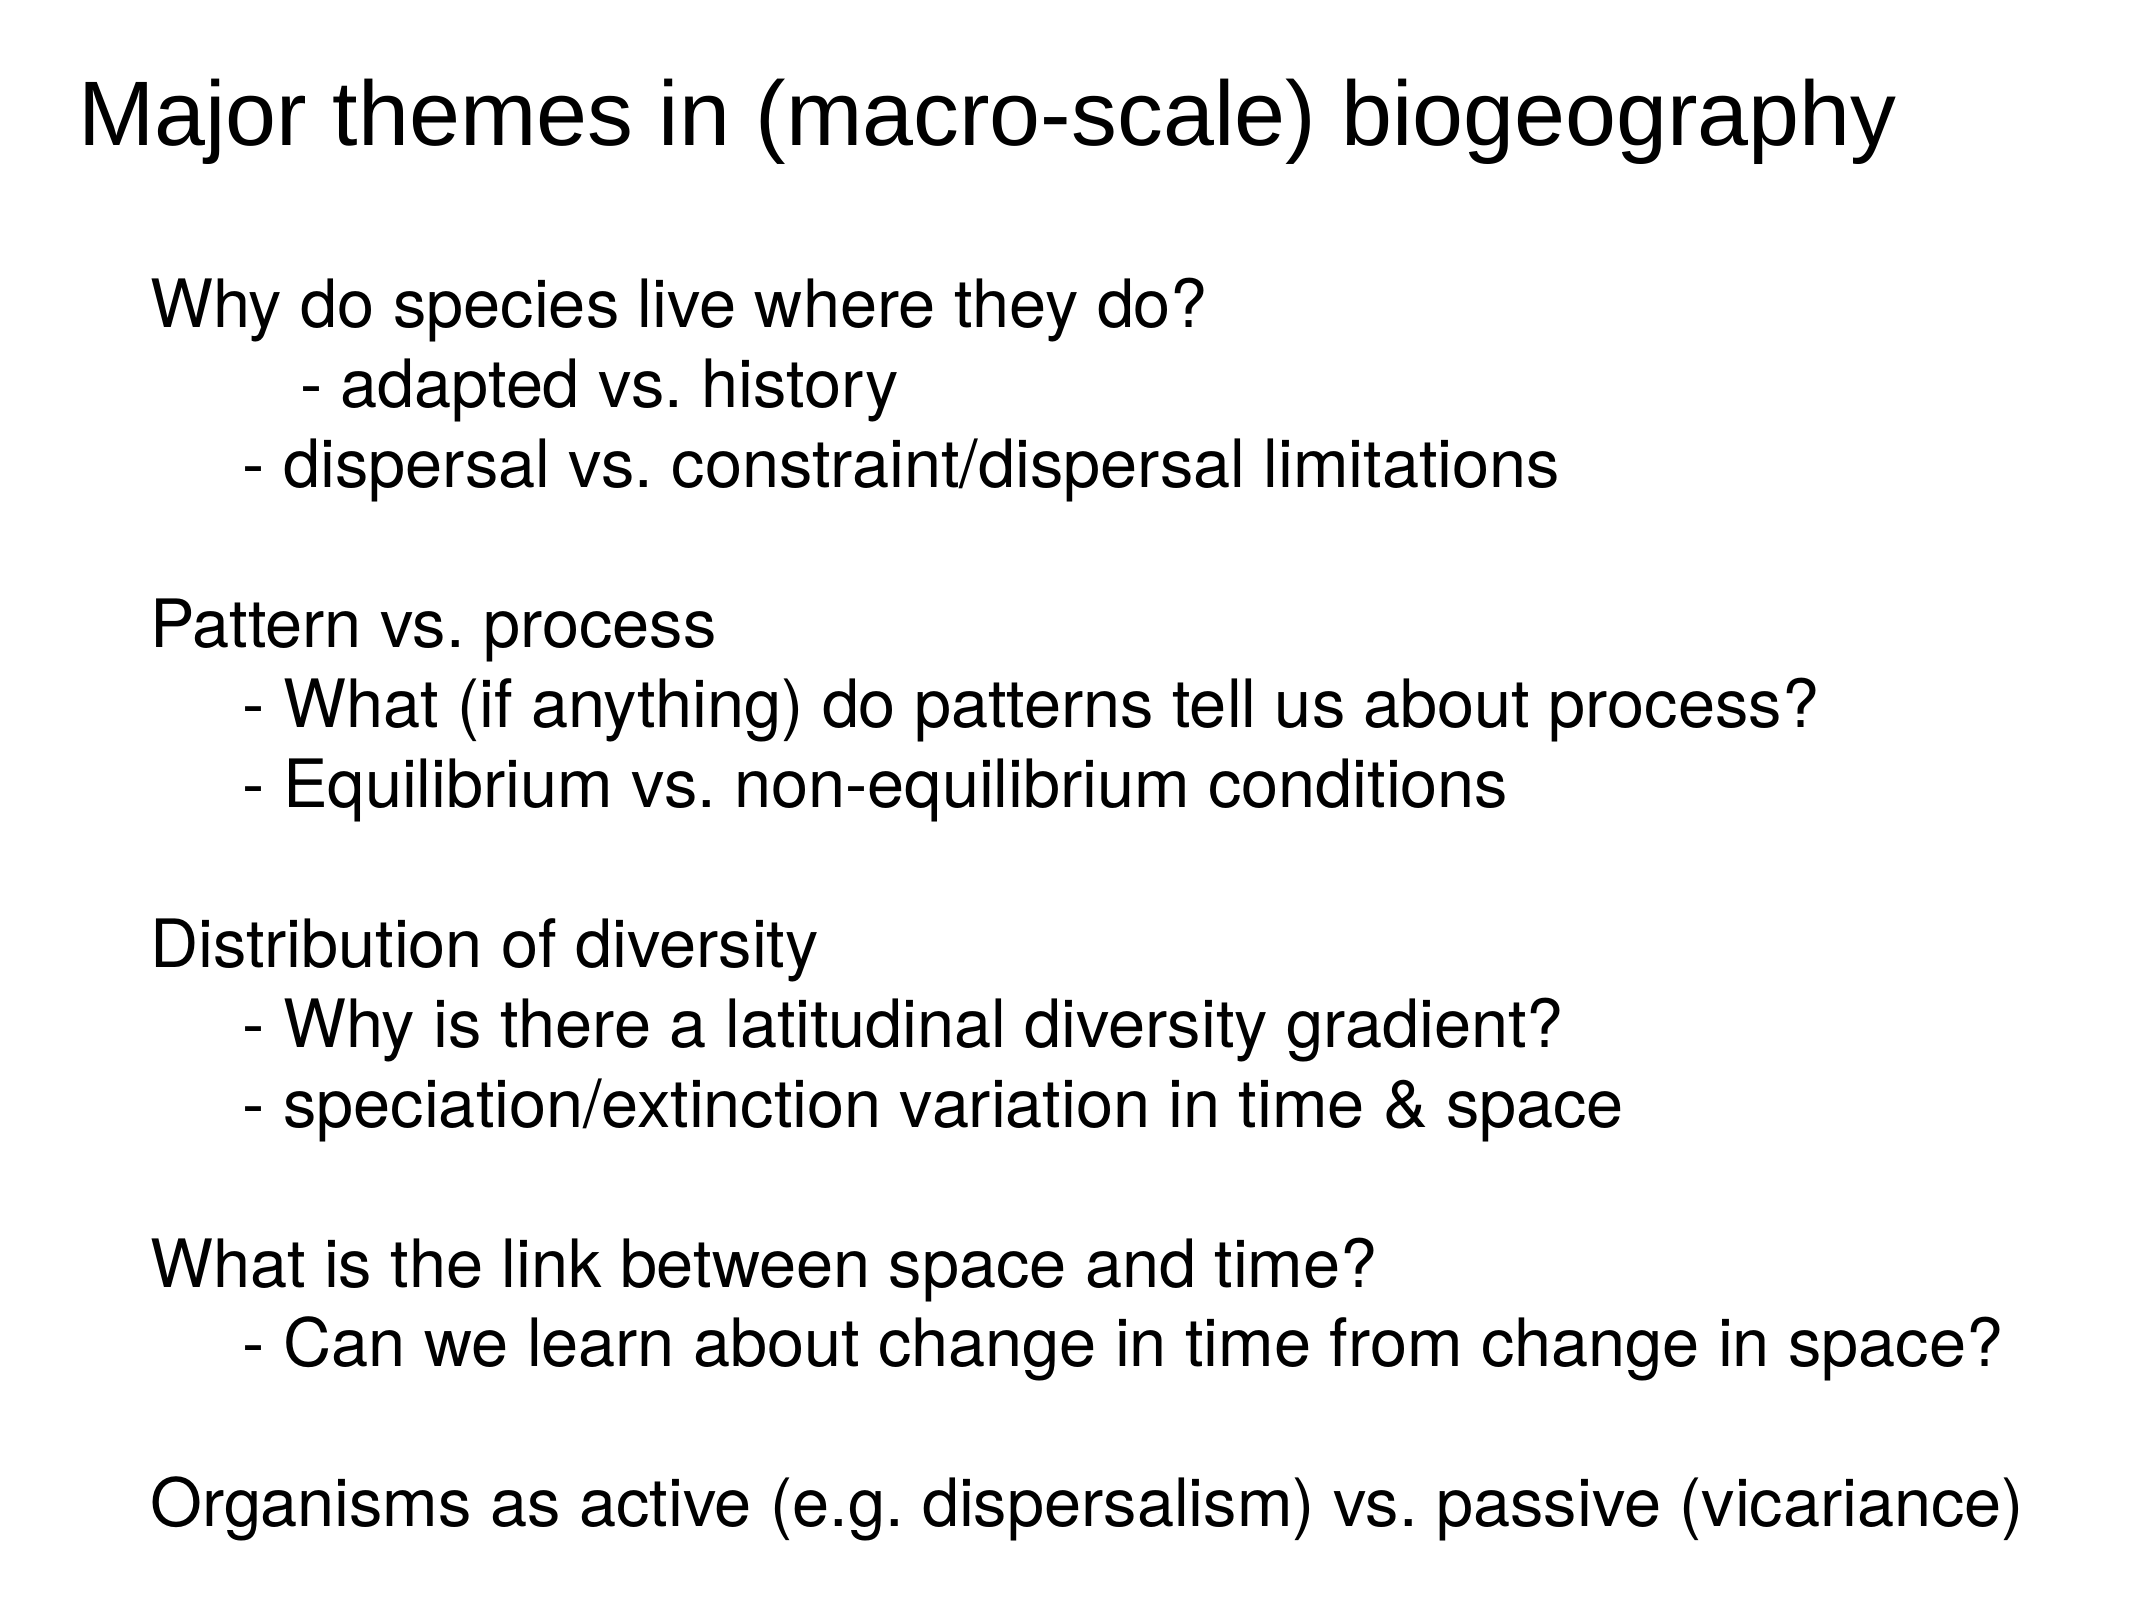

# Major themes in (macro-scale) biogeography
Why do species live where they do?
	- adapted vs. history
     - dispersal vs. constraint/dispersal limitations

Pattern vs. process
     - What (if anything) do patterns tell us about process?
     - Equilibrium vs. non-equilibrium conditions

Distribution of diversity
     - Why is there a latitudinal diversity gradient?
     - speciation/extinction variation in time & space

What is the link between space and time?
     - Can we learn about change in time from change in space?

Organisms as active (e.g. dispersalism) vs. passive (vicariance)